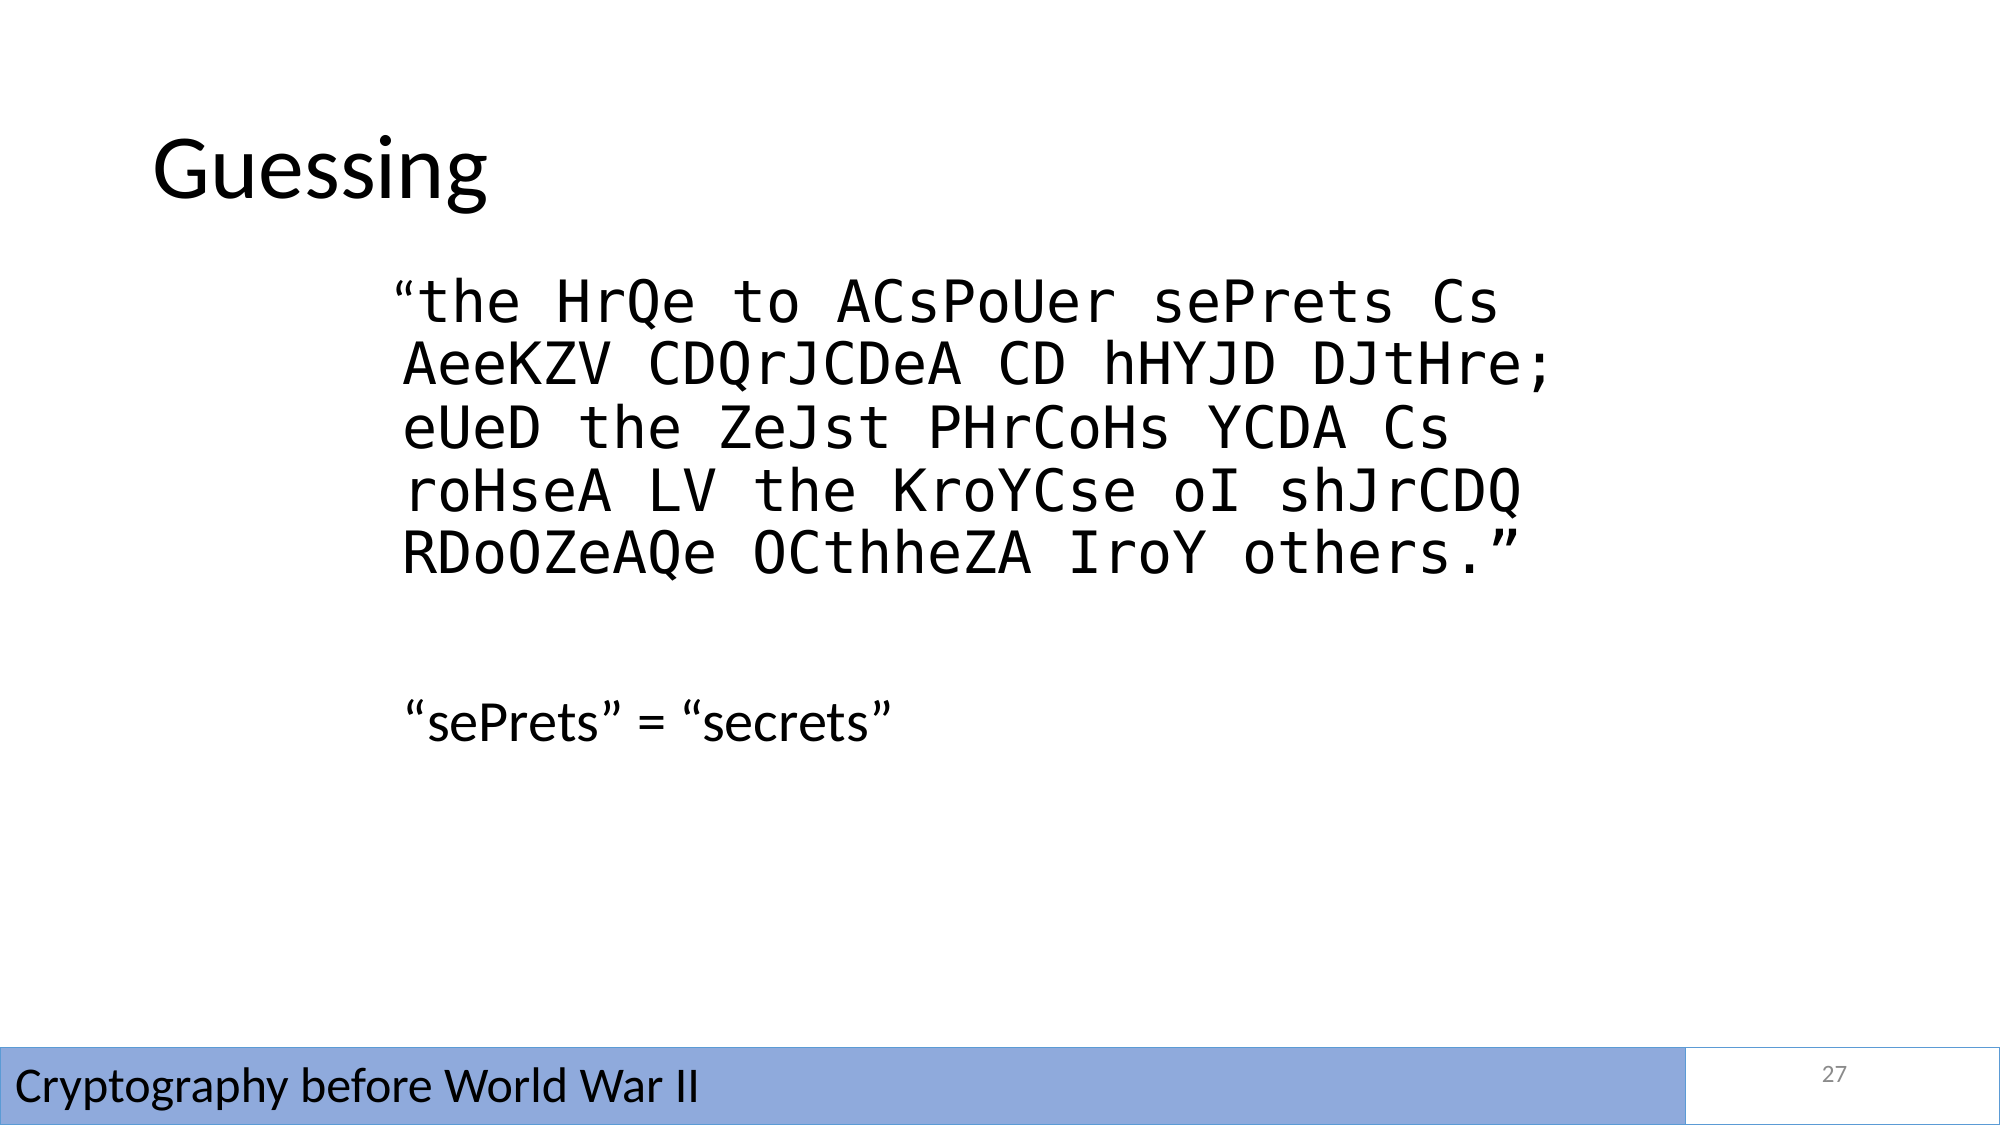

# Guessing
  “the HrQe to ACsPoUer sePrets Cs AeeKZV CDQrJCDeA CD hHYJD DJtHre; eUeD the ZeJst PHrCoHs YCDA Cs roHseA LV the KroYCse oI shJrCDQ RDoOZeAQe OCthheZA IroY others.”

	“sePrets” = “secrets”
27
Cryptography before World War II